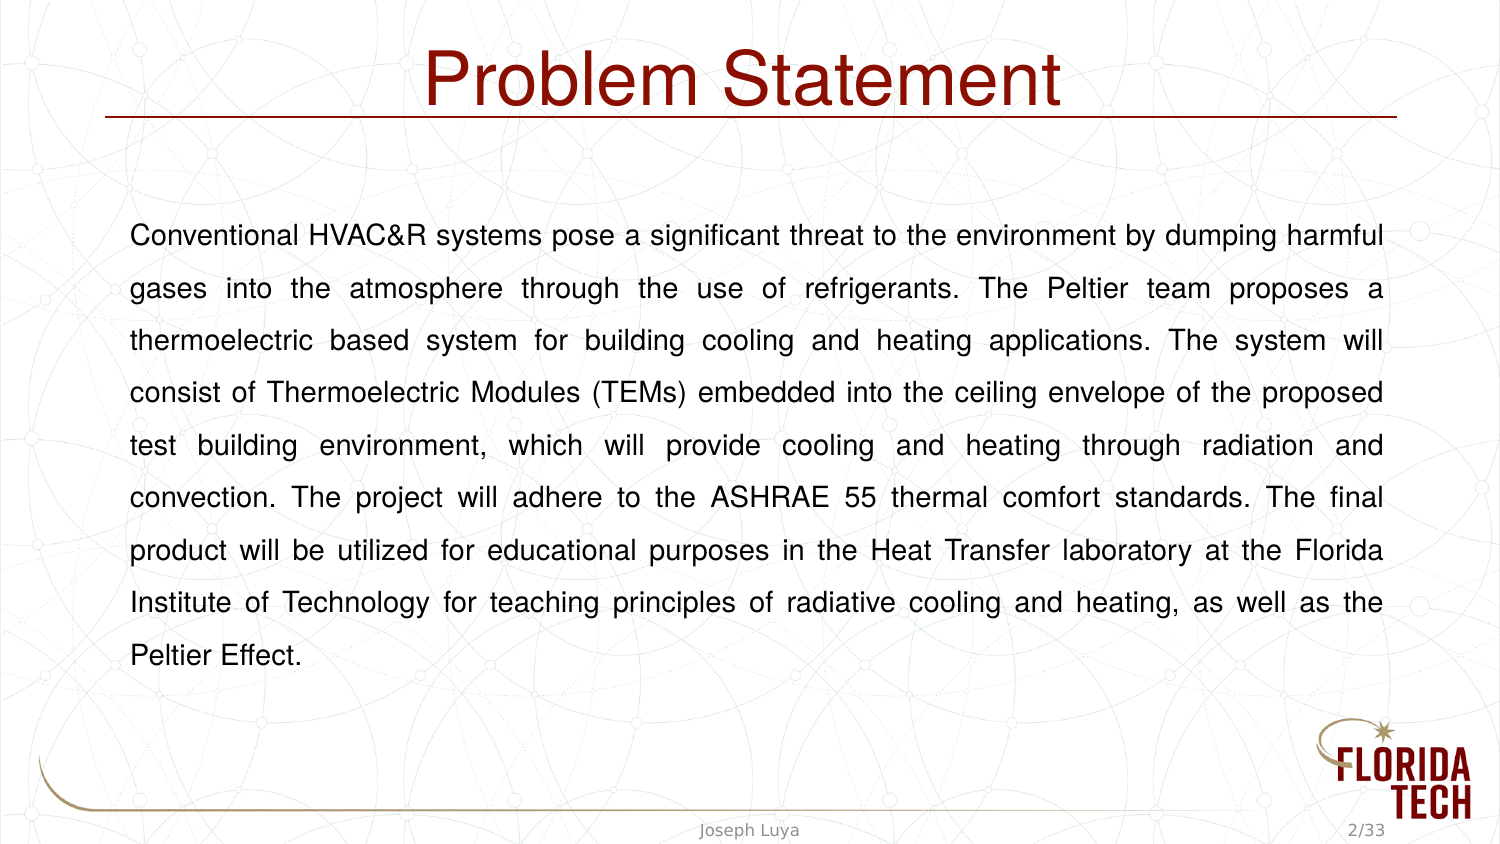

# Problem Statement
Conventional HVAC&R systems pose a significant threat to the environment by dumping harmful gases into the atmosphere through the use of refrigerants. The Peltier team proposes a thermoelectric based system for building cooling and heating applications. The system will consist of Thermoelectric Modules (TEMs) embedded into the ceiling envelope of the proposed test building environment, which will provide cooling and heating through radiation and convection. The project will adhere to the ASHRAE 55 thermal comfort standards. The final product will be utilized for educational purposes in the Heat Transfer laboratory at the Florida Institute of Technology for teaching principles of radiative cooling and heating, as well as the Peltier Effect.
Joseph Luya
2/33